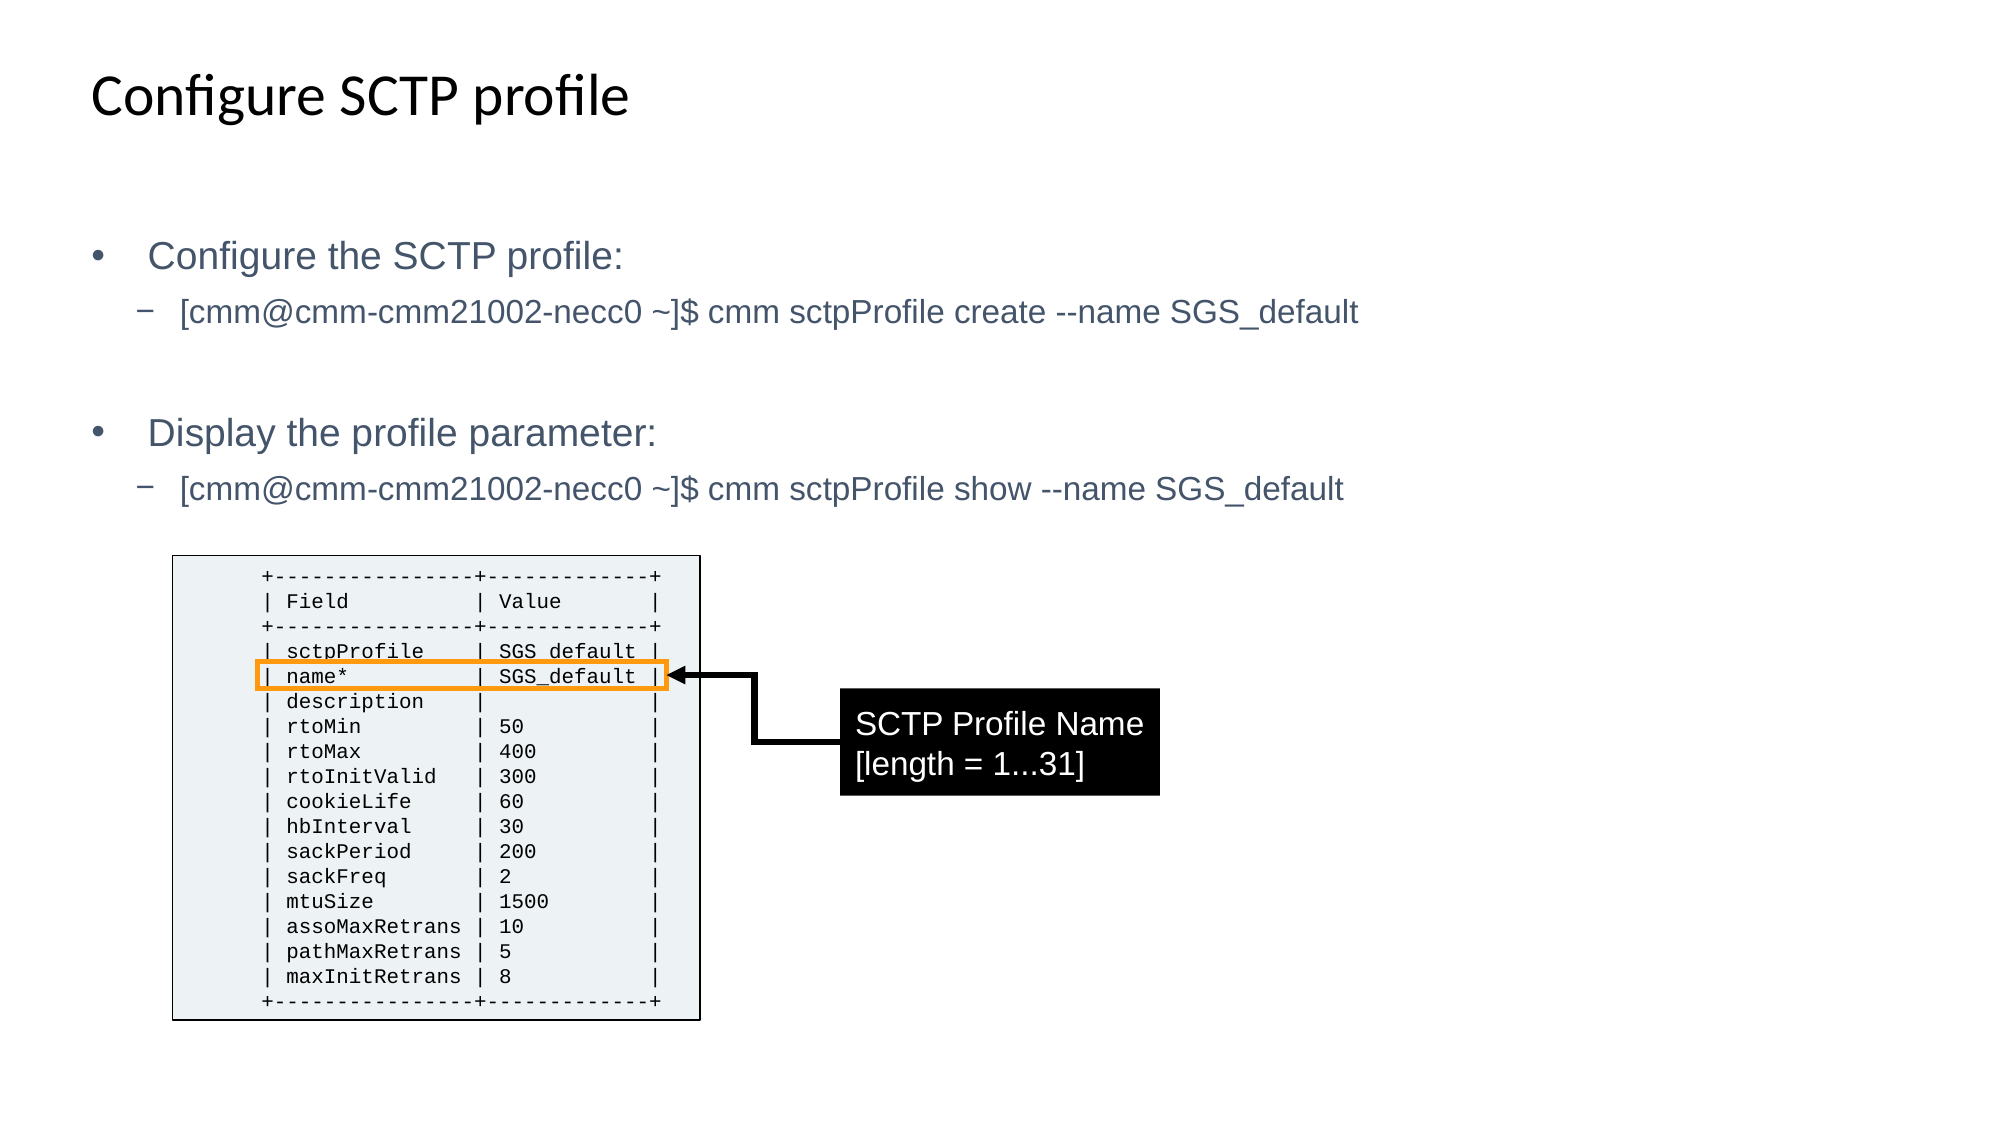

Slide excluded from Table of Contents
# Configure SCTP profile
Configure the SCTP profile:
[cmm@cmm-cmm21002-necc0 ~]$ cmm sctpProfile create --name SGS_default

Display the profile parameter:
[cmm@cmm-cmm21002-necc0 ~]$ cmm sctpProfile show --name SGS_default

+----------------+-------------+
| Field          | Value       |
+----------------+-------------+
| sctpProfile    | SGS_default |
| name*          | SGS_default |
| description    |             |
| rtoMin         | 50          |
| rtoMax         | 400         |
| rtoInitValid   | 300         |
| cookieLife     | 60          |
| hbInterval     | 30          |
| sackPeriod     | 200         |
| sackFreq       | 2           |
| mtuSize        | 1500        |
| assoMaxRetrans | 10          |
| pathMaxRetrans | 5           |
| maxInitRetrans | 8           |
+----------------+-------------+

SCTP Profile Name
[length = 1...31]